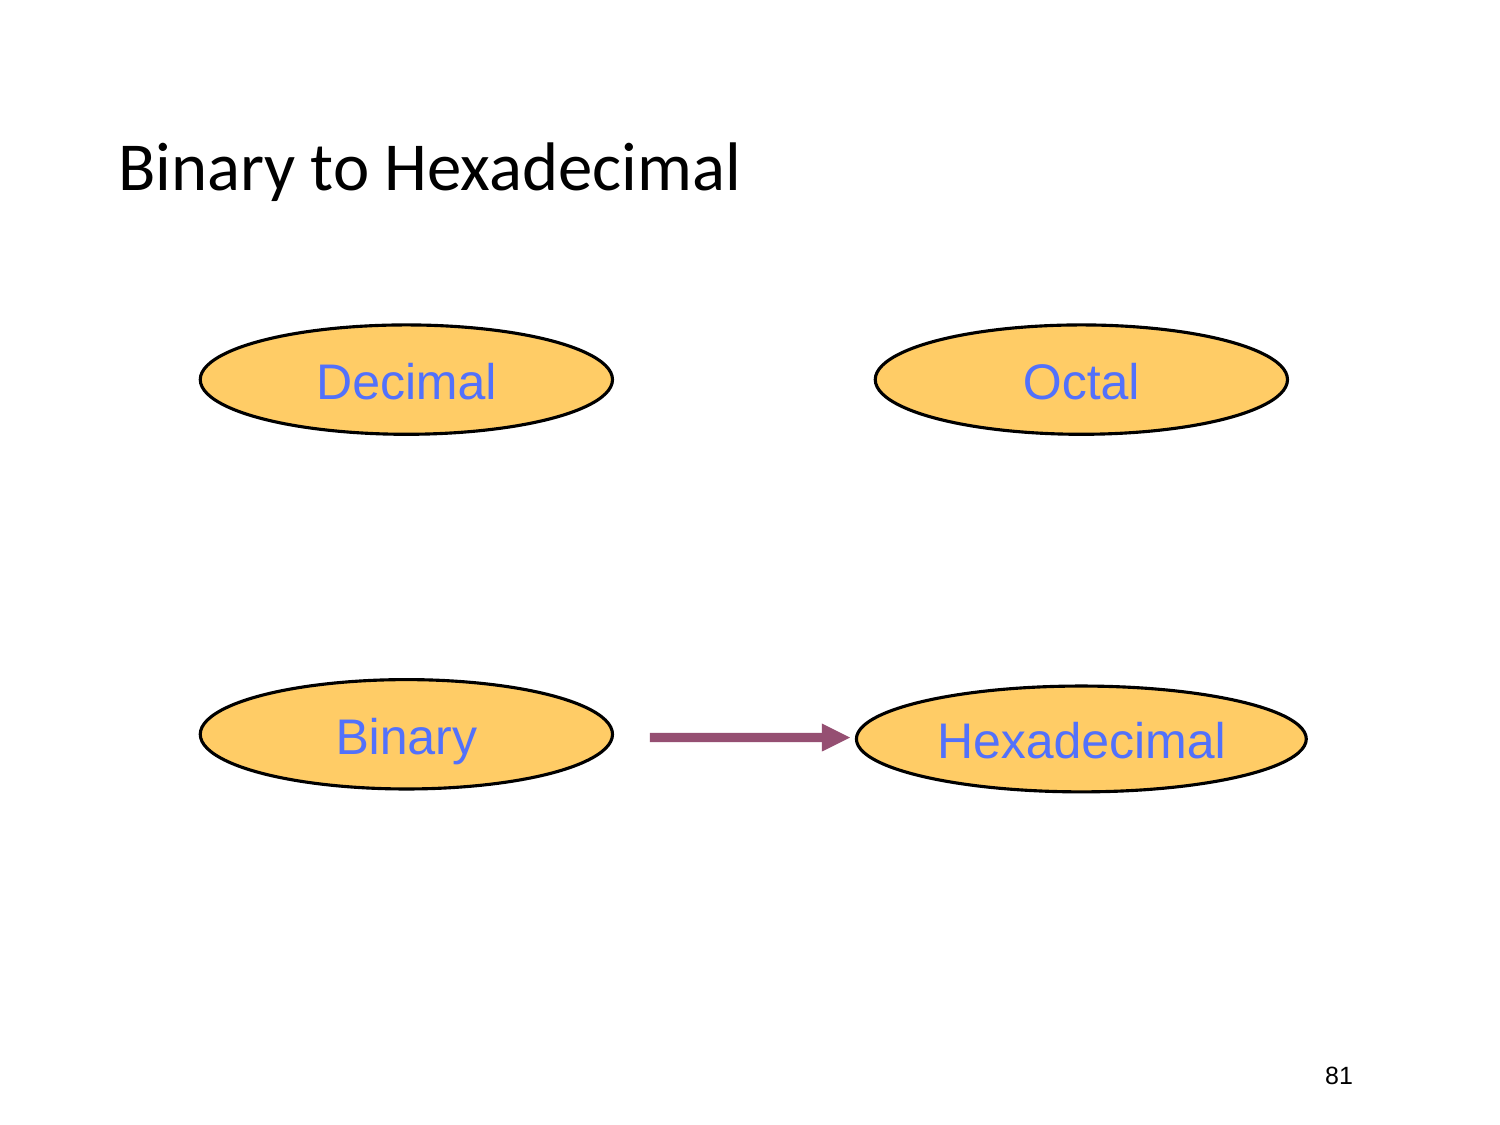

# Binary to Hexadecimal
Decimal
Octal
Binary
Hexadecimal